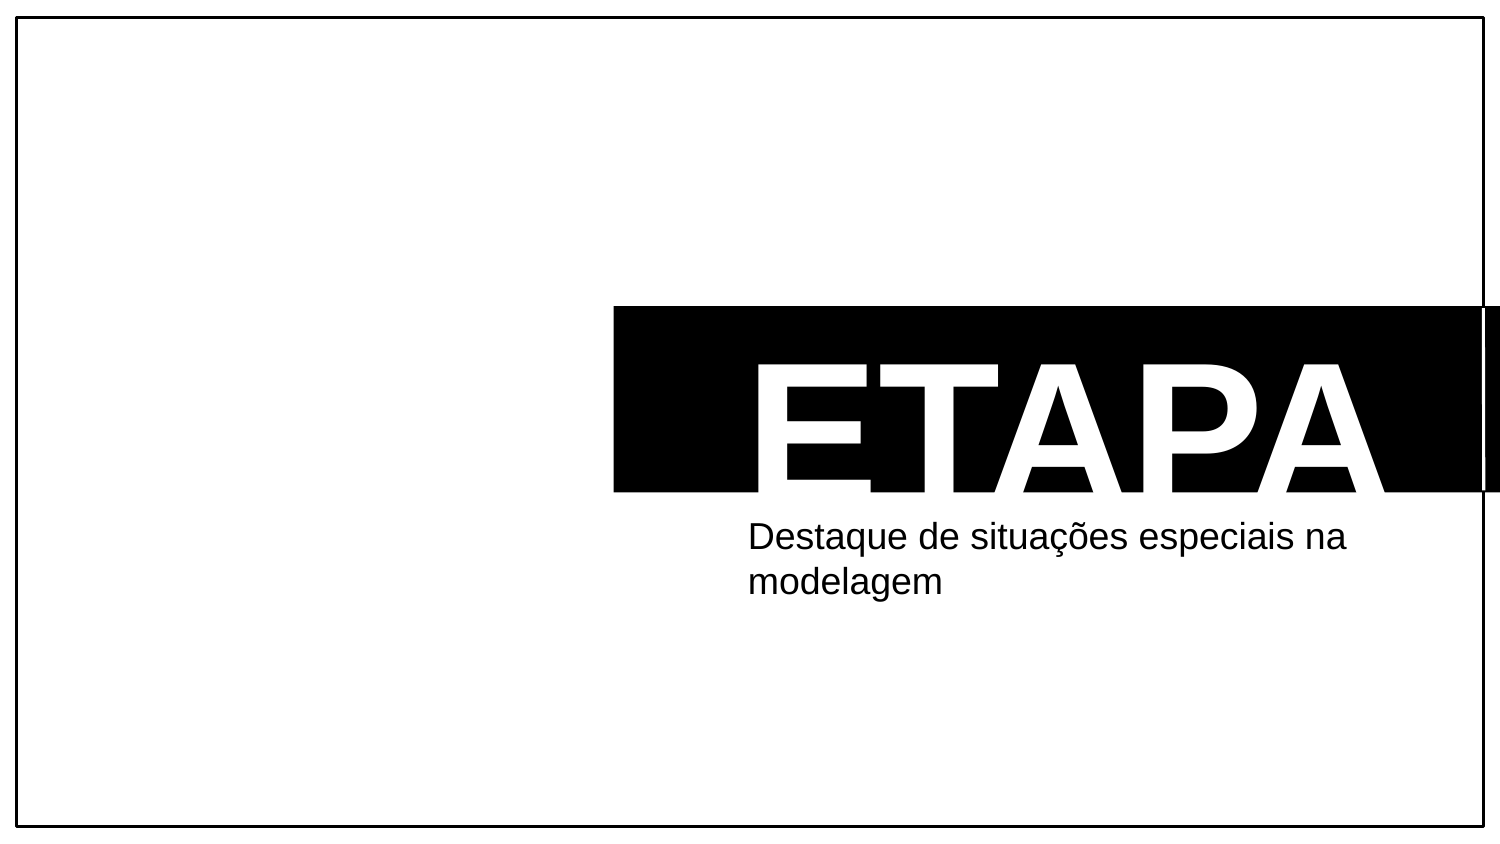

ETAPA 6

Destaque de situações especiais na modelagem